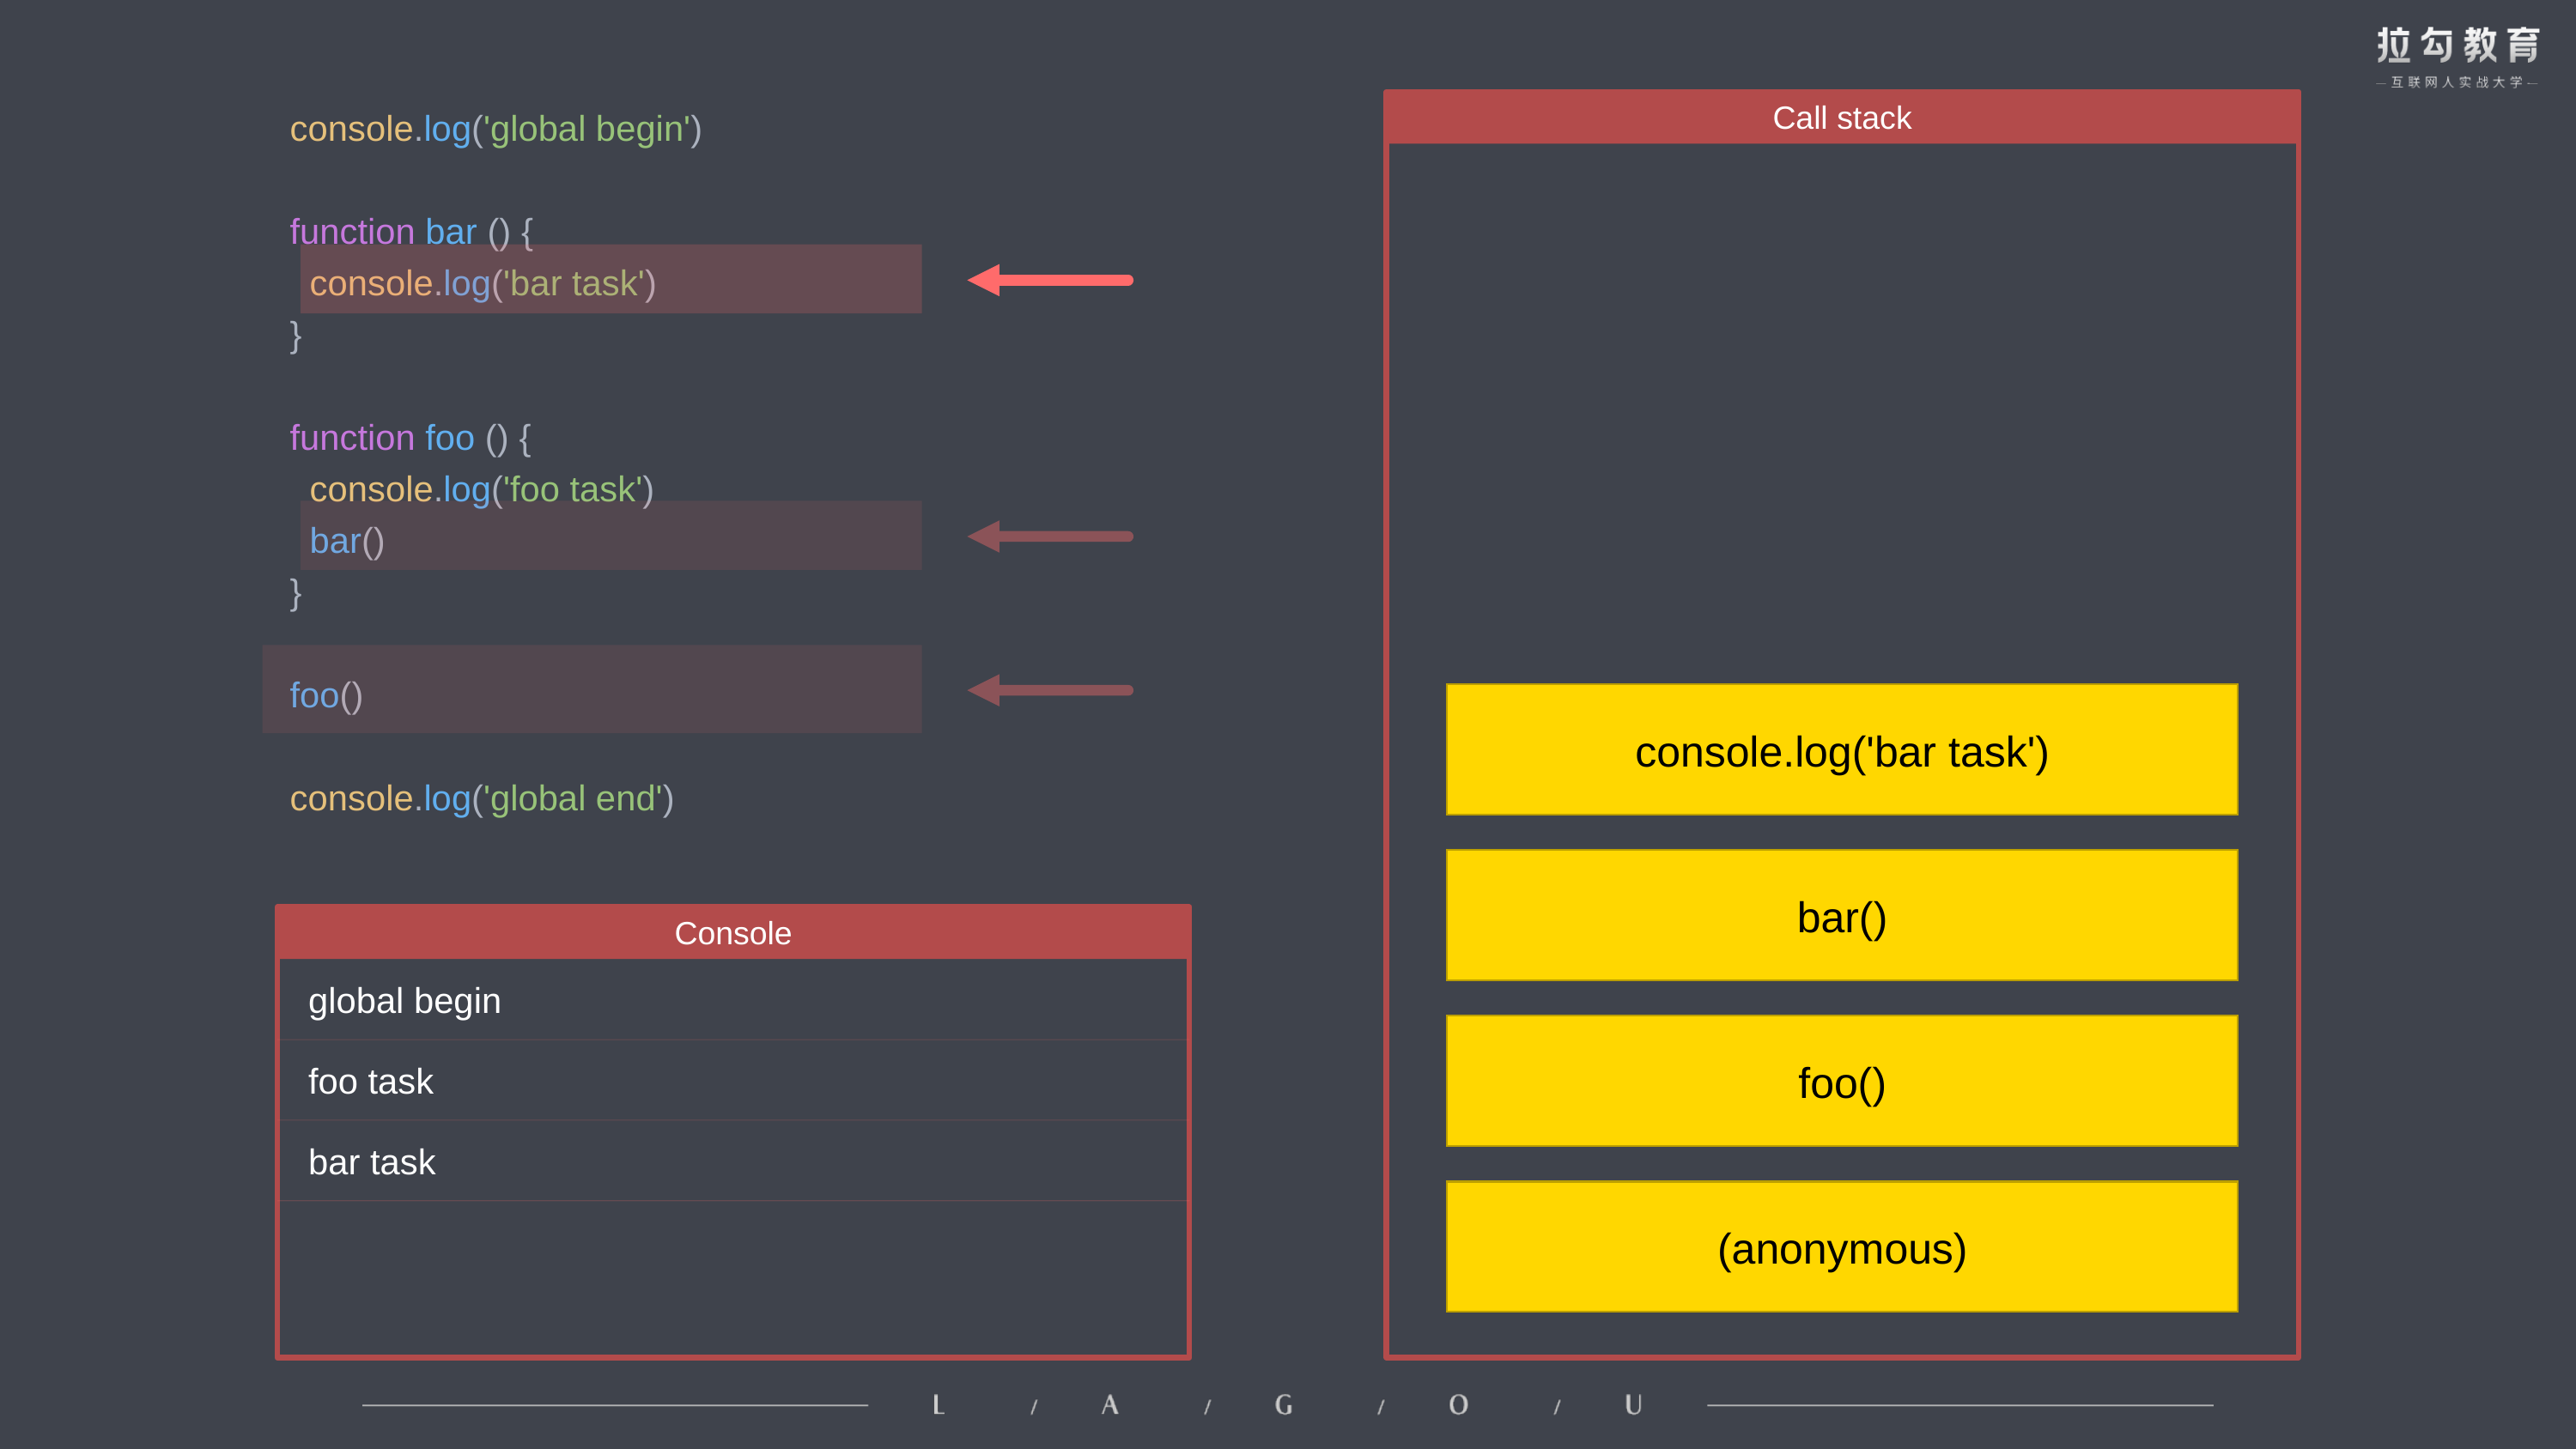

console.log('global begin')
function bar () {
  console.log('bar task')
}
function foo () {
  console.log('foo task')
  bar()
}
foo()
console.log('global end')
Call stack

console.log('bar task')
bar()
Console

global begin
foo()
foo task
bar task
(anonymous)